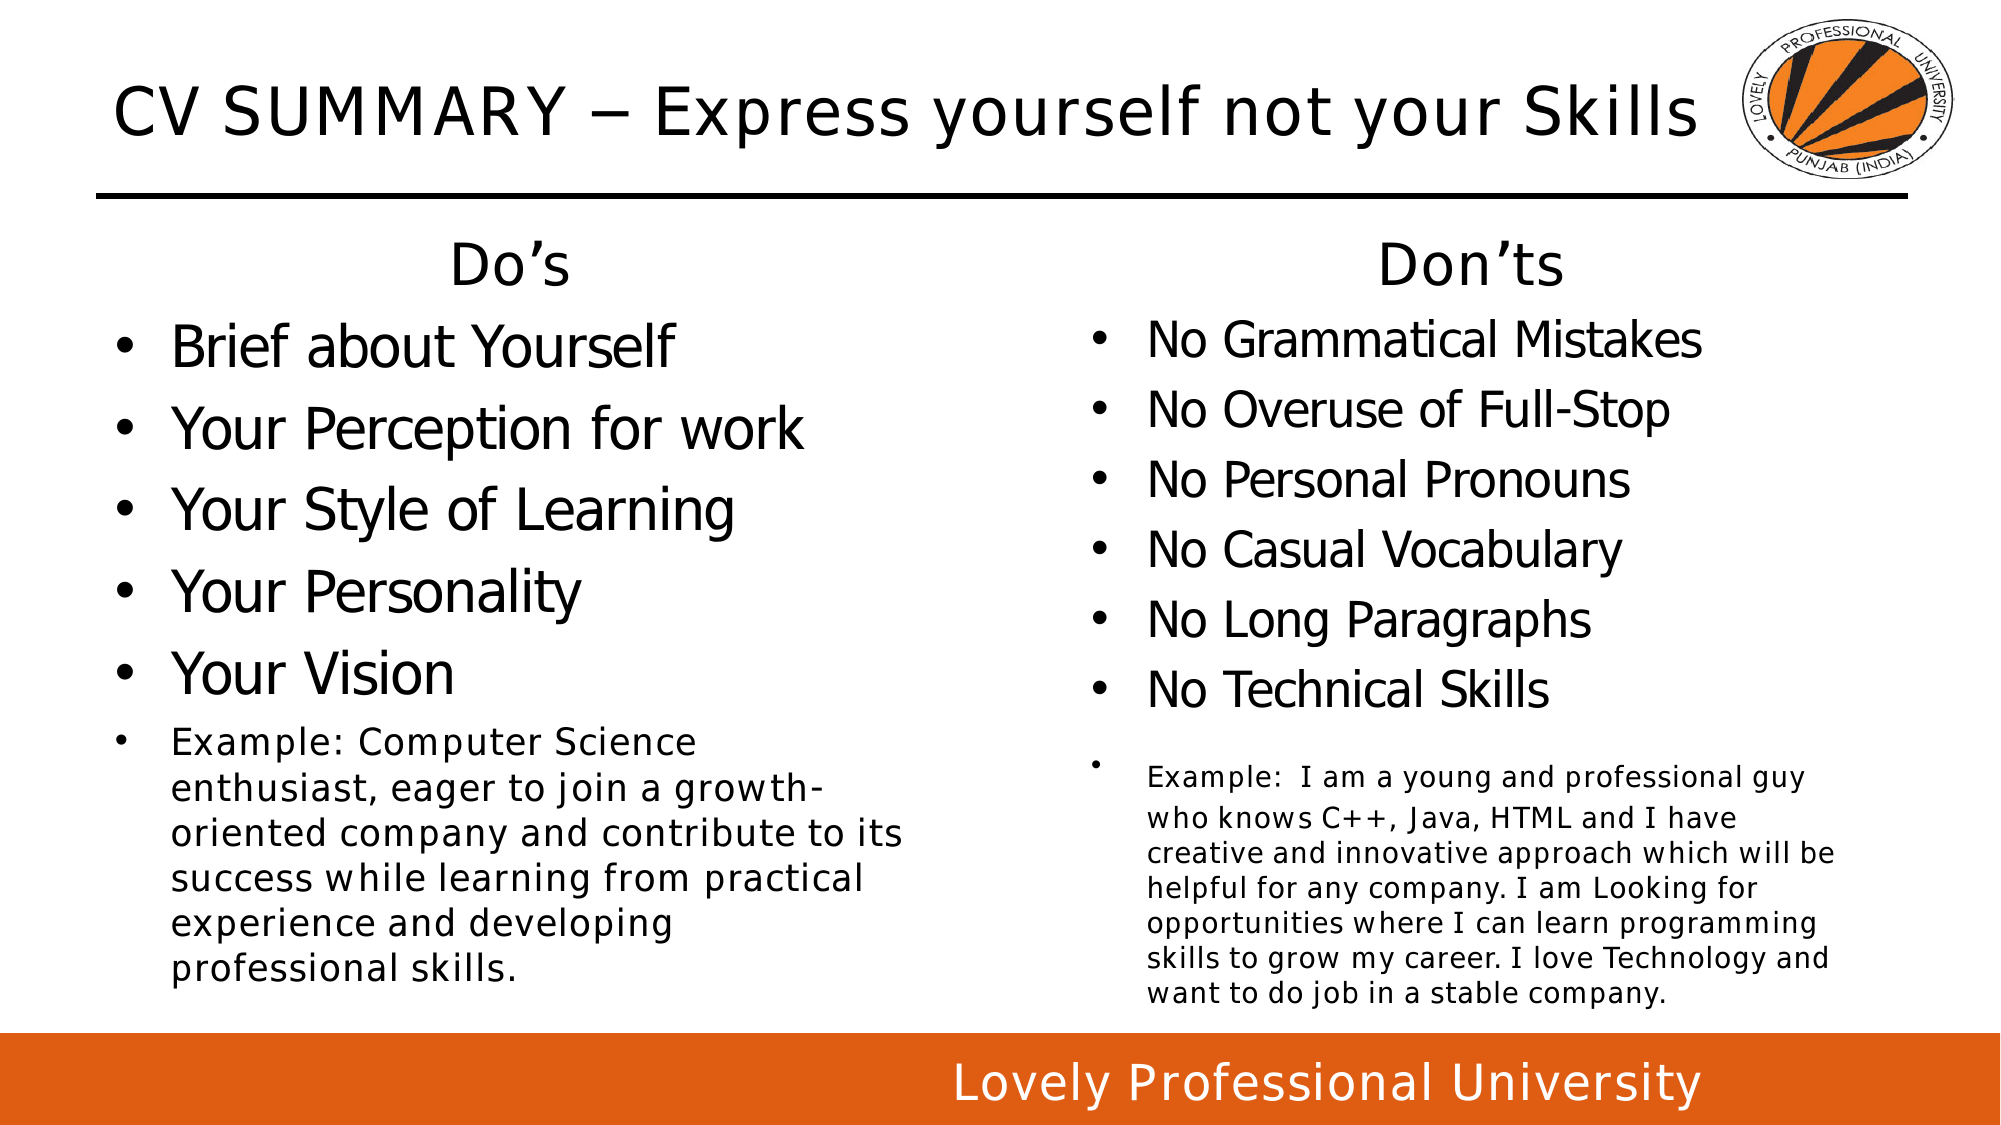

# CV SUMMARY – Express yourself not your Skills
Do’s
Brief about Yourself
Your Perception for work
Your Style of Learning
Your Personality
Your Vision
Example: Computer Science enthusiast, eager to join a growth-oriented company and contribute to its success while learning from practical experience and developing professional skills.

Don’ts
No Grammatical Mistakes
No Overuse of Full-Stop
No Personal Pronouns
No Casual Vocabulary
No Long Paragraphs
No Technical Skills
Example: I am a young and professional guy who knows C++, Java, HTML and I have creative and innovative approach which will be helpful for any company. I am Looking for opportunities where I can learn programming skills to grow my career. I love Technology and want to do job in a stable company.